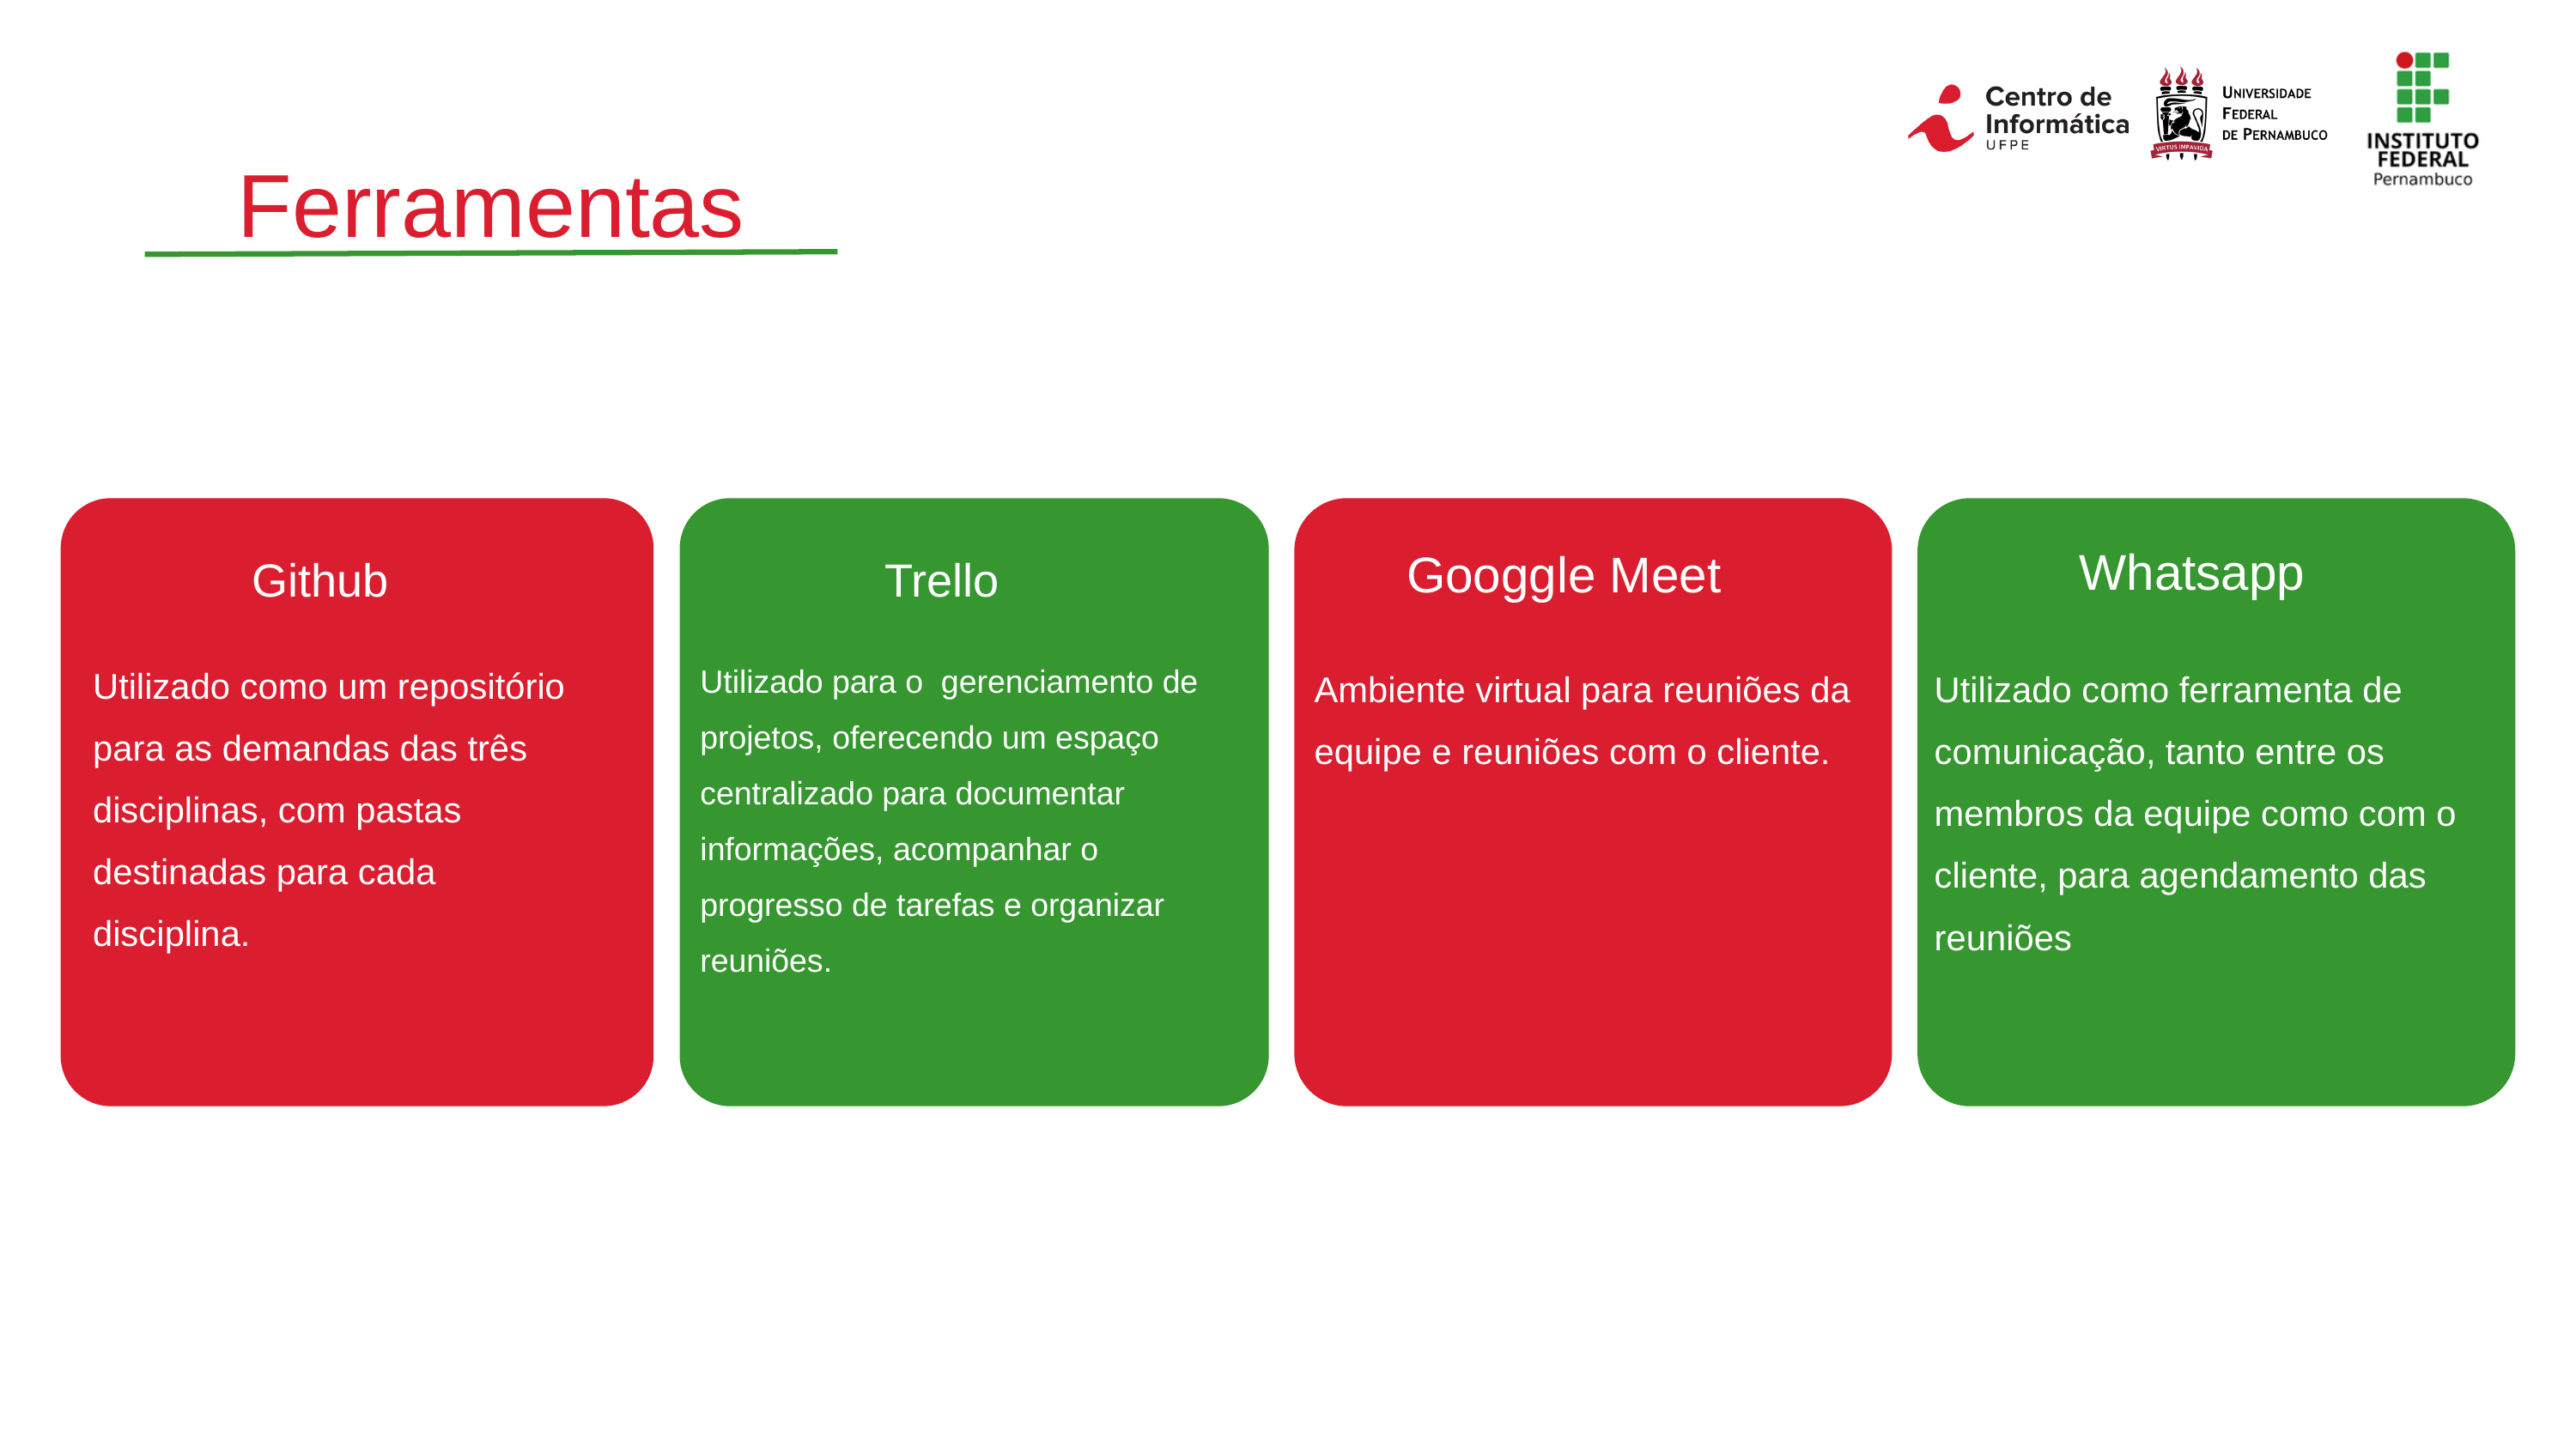

Ferramentas

Google Meet
Whatsapp
Googgle Meet
Github
Trello
Utilizado como um repositório para as demandas das três disciplinas, com pastas destinadas para cada disciplina.
Utilizado para o  gerenciamento de projetos, oferecendo um espaço centralizado para documentar informações, acompanhar o progresso de tarefas e organizar reuniões.
Ambiente virtual para reuniões da equipe e reuniões com o cliente.
Utilizado como ferramenta de comunicação, tanto entre os membros da equipe como com o cliente, para agendamento das reuniões